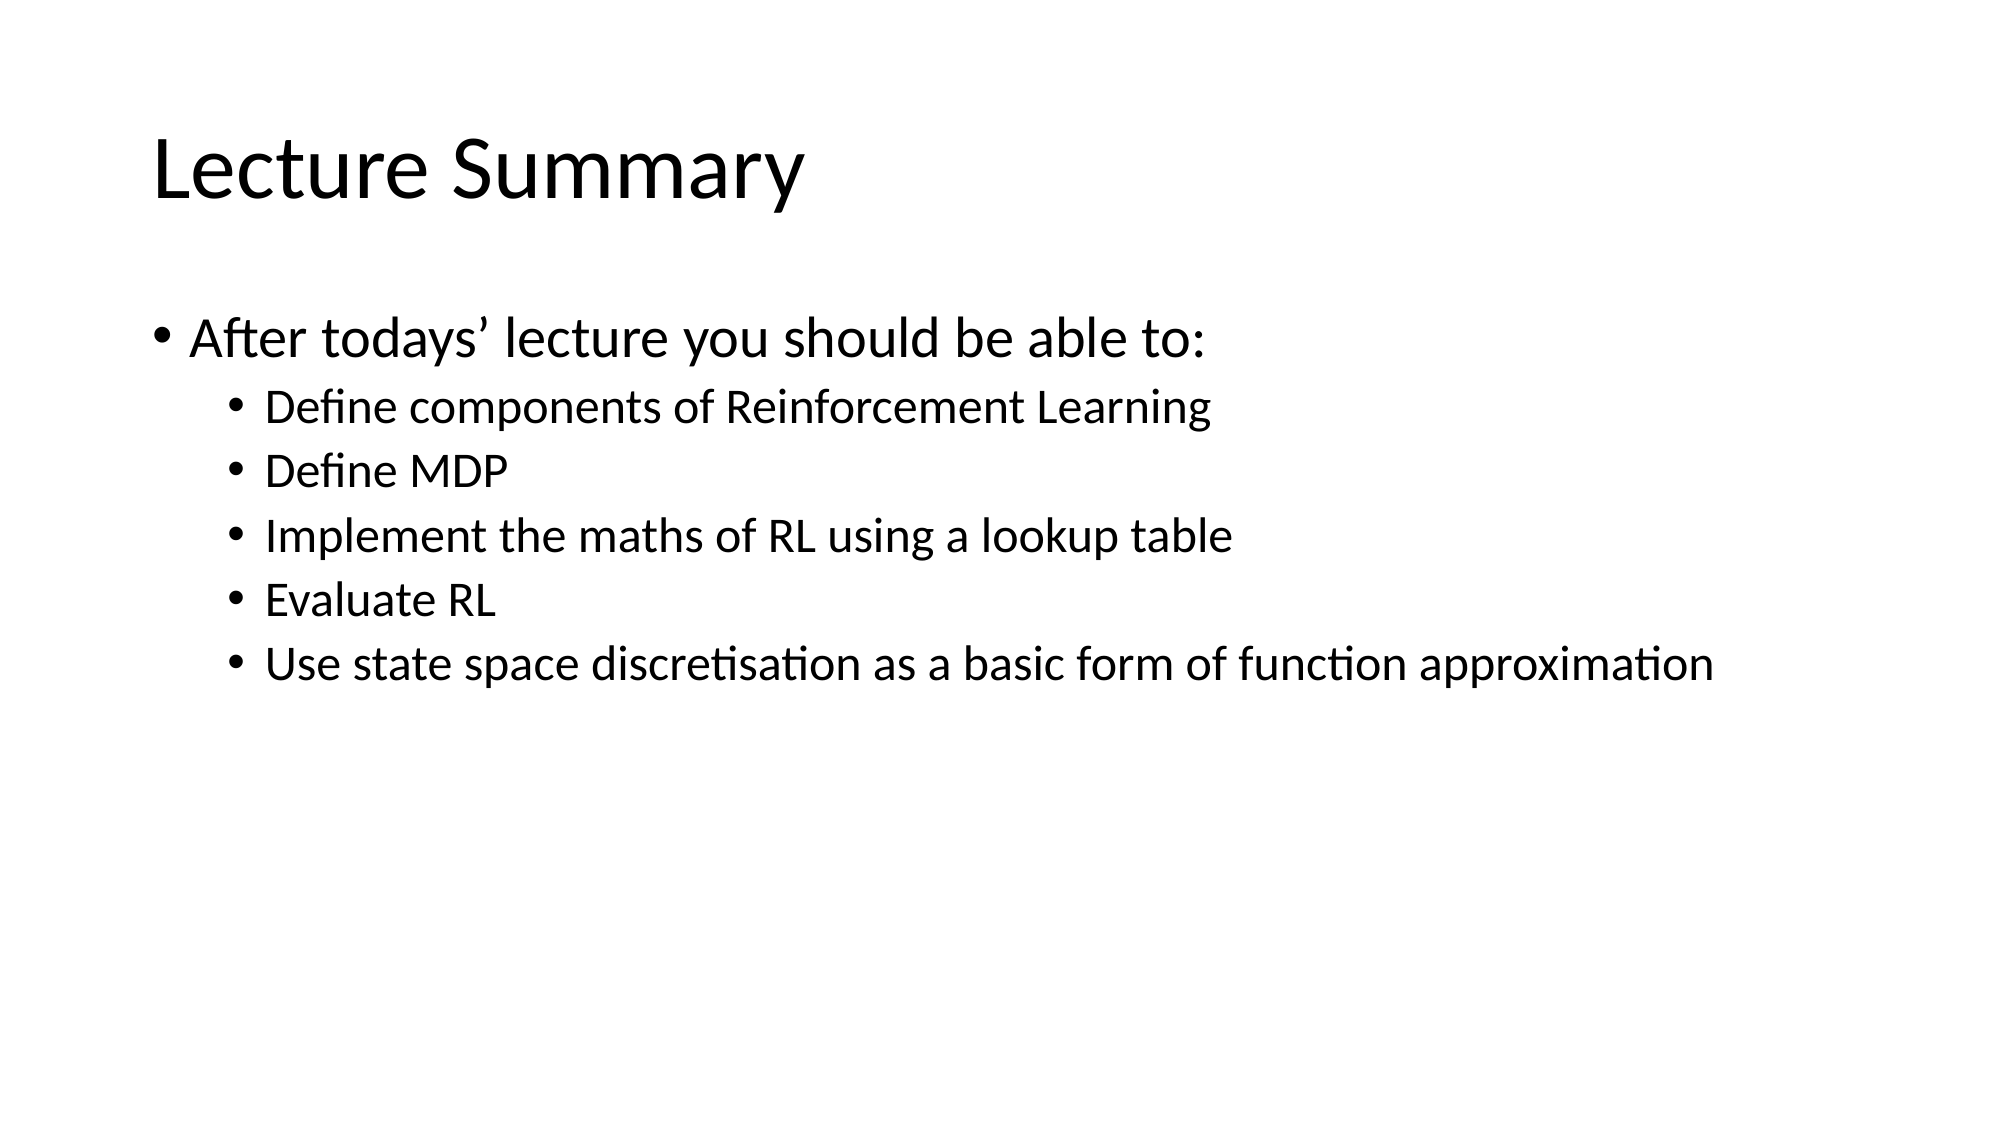

# Lecture Summary
After todays’ lecture you should be able to:
Define components of Reinforcement Learning
Define MDP
Implement the maths of RL using a lookup table
Evaluate RL
Use state space discretisation as a basic form of function approximation